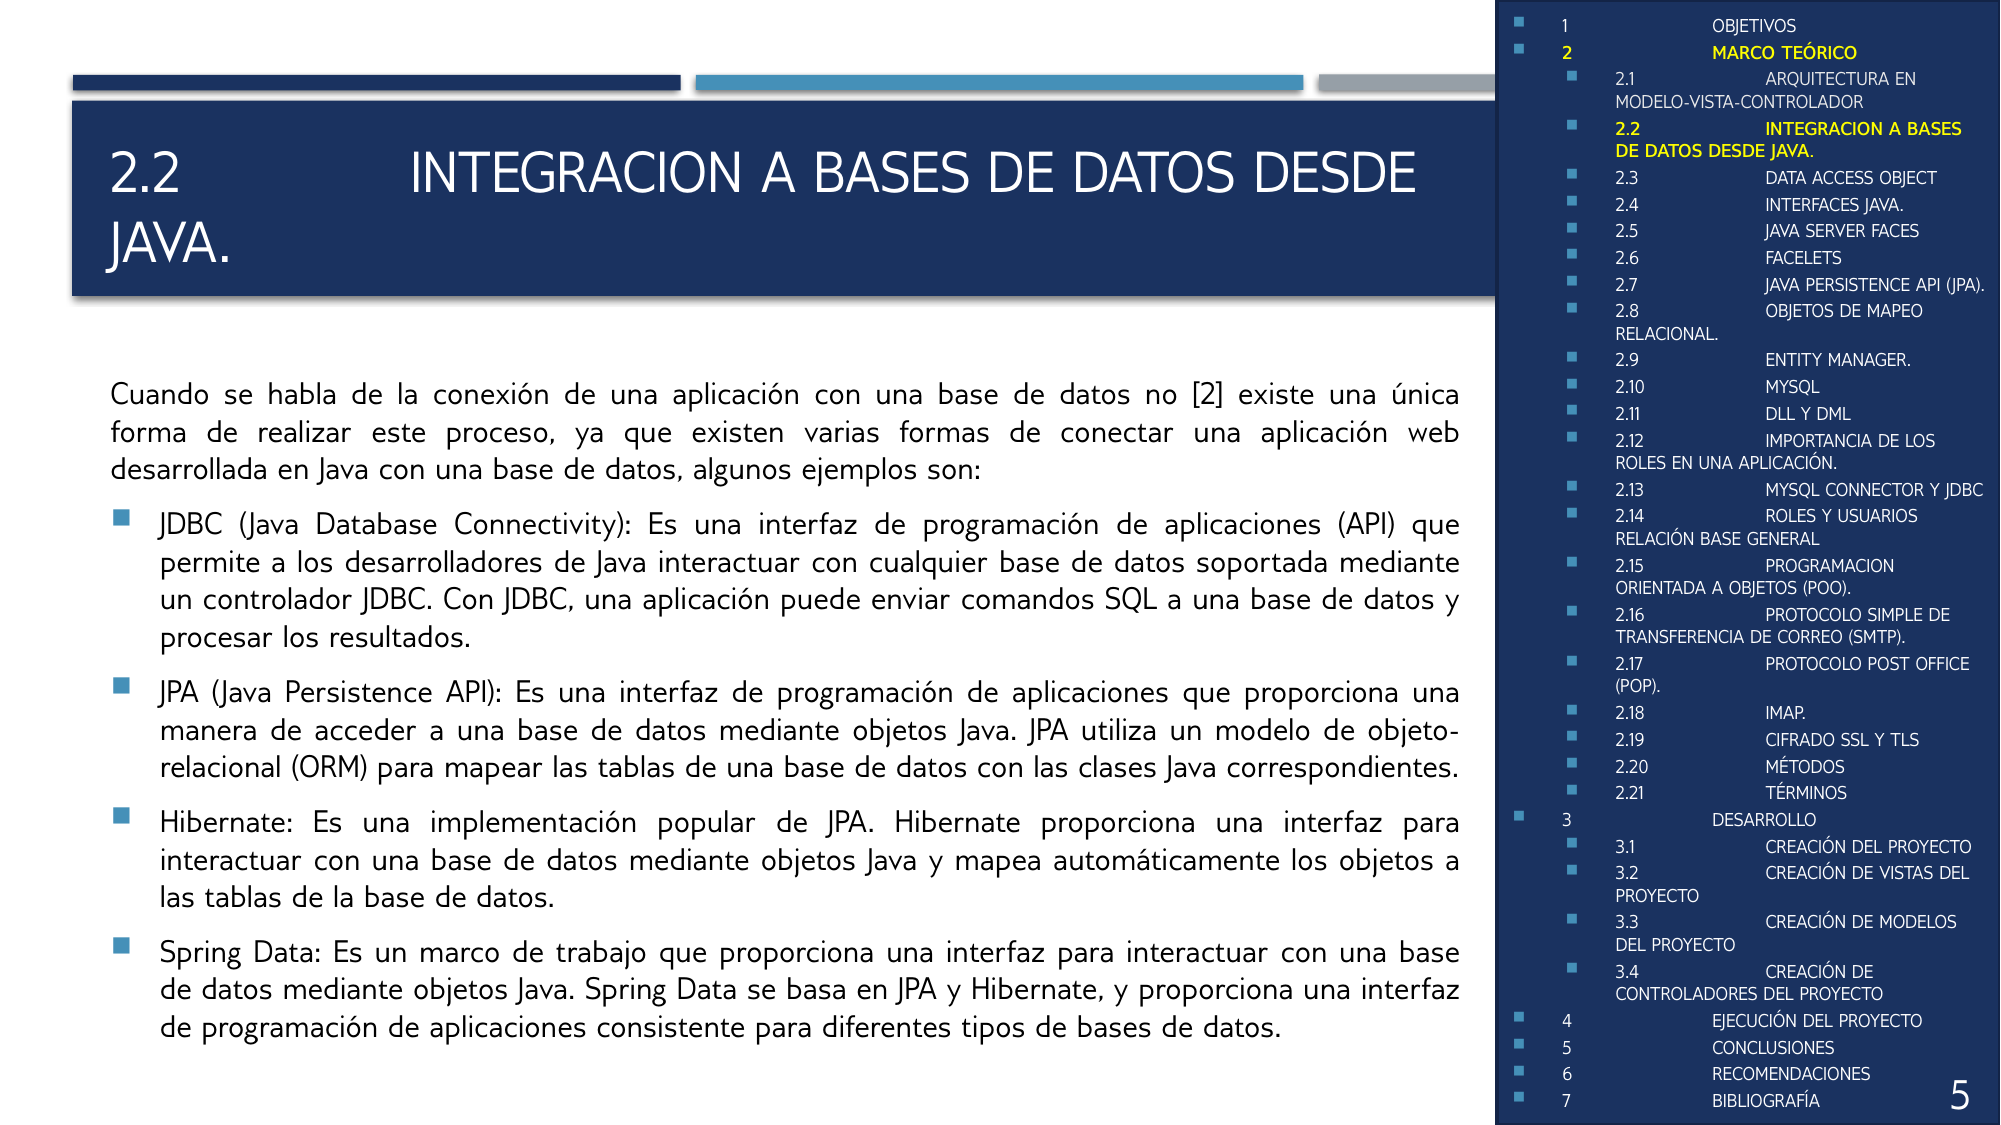

1	OBJETIVOS
2	MARCO TEÓRICO
2.1	ARQUITECTURA EN MODELO-VISTA-CONTROLADOR
2.2	INTEGRACION A BASES DE DATOS DESDE JAVA.
2.3	DATA ACCESS OBJECT
2.4	INTERFACES JAVA.
2.5	JAVA SERVER FACES
2.6	FACELETS
2.7	JAVA PERSISTENCE API (JPA).
2.8	OBJETOS DE MAPEO RELACIONAL.
2.9	ENTITY MANAGER.
2.10	MYSQL
2.11	DLL Y DML
2.12	IMPORTANCIA DE LOS ROLES EN UNA APLICACIÓN.
2.13	MYSQL CONNECTOR Y JDBC
2.14	ROLES Y USUARIOS RELACIÓN BASE GENERAL
2.15	PROGRAMACION ORIENTADA A OBJETOS (POO).
2.16	PROTOCOLO SIMPLE DE TRANSFERENCIA DE CORREO (SMTP).
2.17	PROTOCOLO POST OFFICE (POP).
2.18	IMAP.
2.19	CIFRADO SSL Y TLS
2.20	MÉTODOS
2.21	TÉRMINOS
3	DESARROLLO
3.1	CREACIÓN DEL PROYECTO
3.2	CREACIÓN DE VISTAS DEL PROYECTO
3.3	CREACIÓN DE MODELOS DEL PROYECTO
3.4	CREACIÓN DE CONTROLADORES DEL PROYECTO
4	EJECUCIÓN DEL PROYECTO
5	CONCLUSIONES
6	RECOMENDACIONES
7	BIBLIOGRAFÍA
5
# 2.2		INTEGRACION A BASES DE DATOS DESDE JAVA.
Cuando se habla de la conexión de una aplicación con una base de datos no [2] existe una única forma de realizar este proceso, ya que existen varias formas de conectar una aplicación web desarrollada en Java con una base de datos, algunos ejemplos son:
JDBC (Java Database Connectivity): Es una interfaz de programación de aplicaciones (API) que permite a los desarrolladores de Java interactuar con cualquier base de datos soportada mediante un controlador JDBC. Con JDBC, una aplicación puede enviar comandos SQL a una base de datos y procesar los resultados.
JPA (Java Persistence API): Es una interfaz de programación de aplicaciones que proporciona una manera de acceder a una base de datos mediante objetos Java. JPA utiliza un modelo de objeto-relacional (ORM) para mapear las tablas de una base de datos con las clases Java correspondientes.
Hibernate: Es una implementación popular de JPA. Hibernate proporciona una interfaz para interactuar con una base de datos mediante objetos Java y mapea automáticamente los objetos a las tablas de la base de datos.
Spring Data: Es un marco de trabajo que proporciona una interfaz para interactuar con una base de datos mediante objetos Java. Spring Data se basa en JPA y Hibernate, y proporciona una interfaz de programación de aplicaciones consistente para diferentes tipos de bases de datos.
4
4